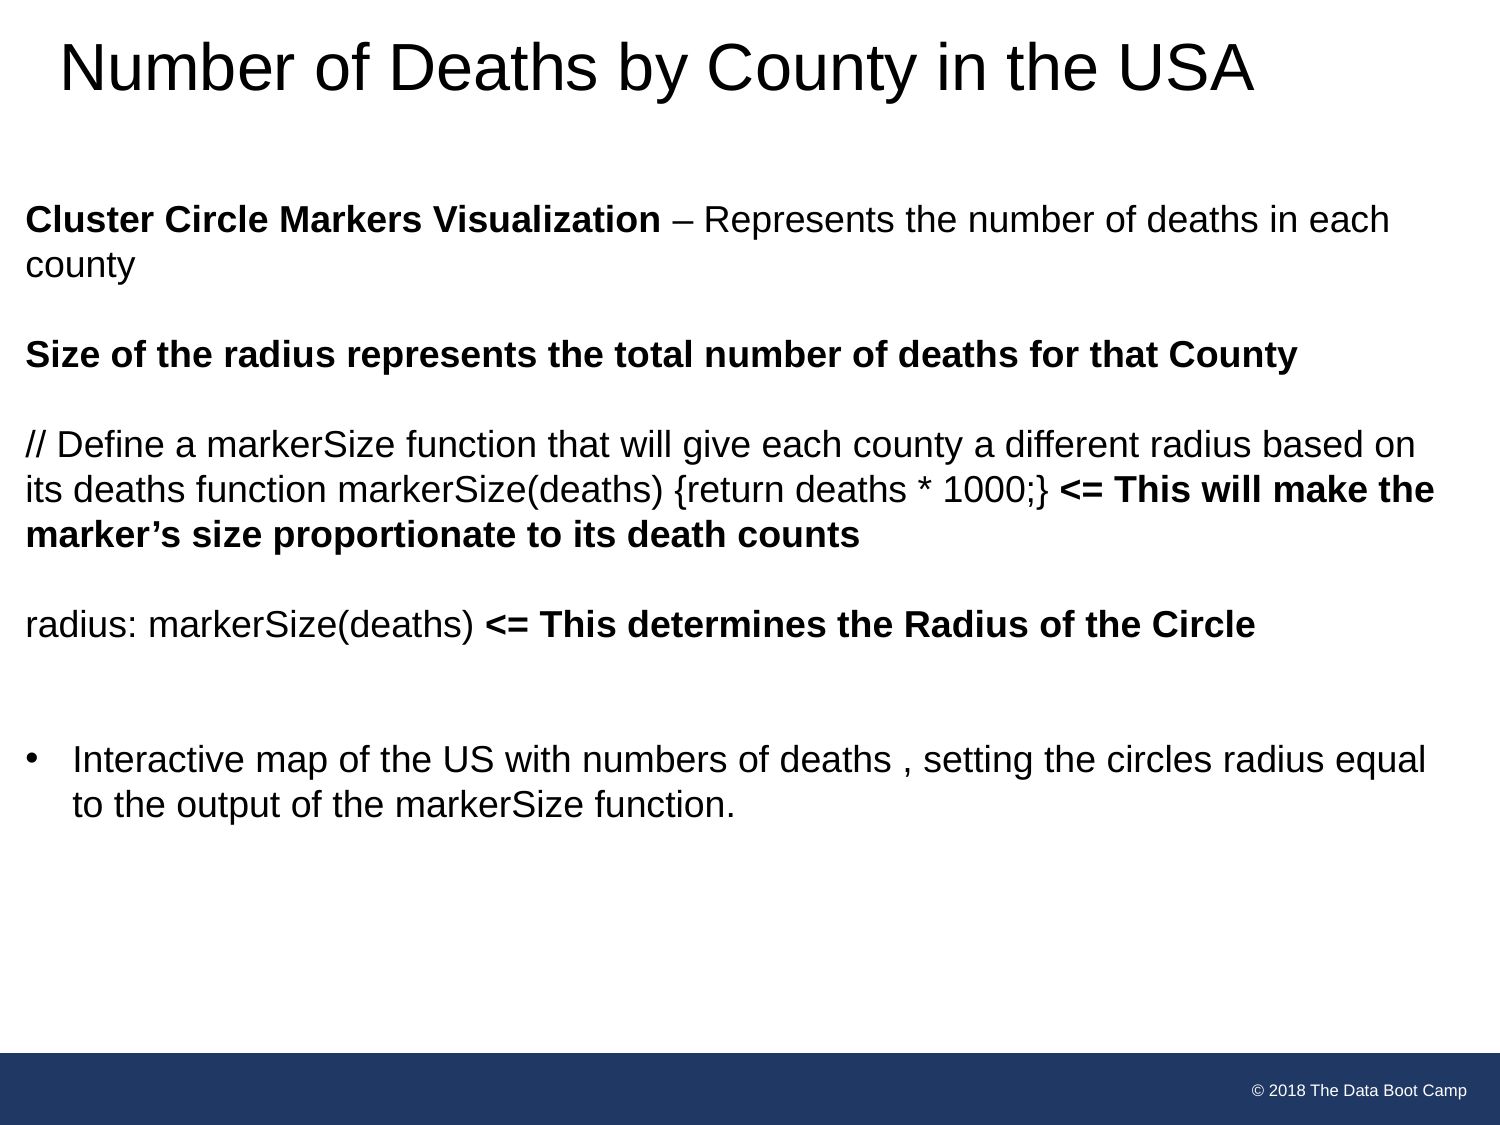

Number of Deaths by County in the USA
Cluster Circle Markers Visualization – Represents the number of deaths in each county

Size of the radius represents the total number of deaths for that County

// Define a markerSize function that will give each county a different radius based on its deaths function markerSize(deaths) {return deaths * 1000;} <= This will make the marker’s size proportionate to its death counts

radius: markerSize(deaths) <= This determines the Radius of the Circle

Interactive map of the US with numbers of deaths , setting the circles radius equal to the output of the markerSize function.